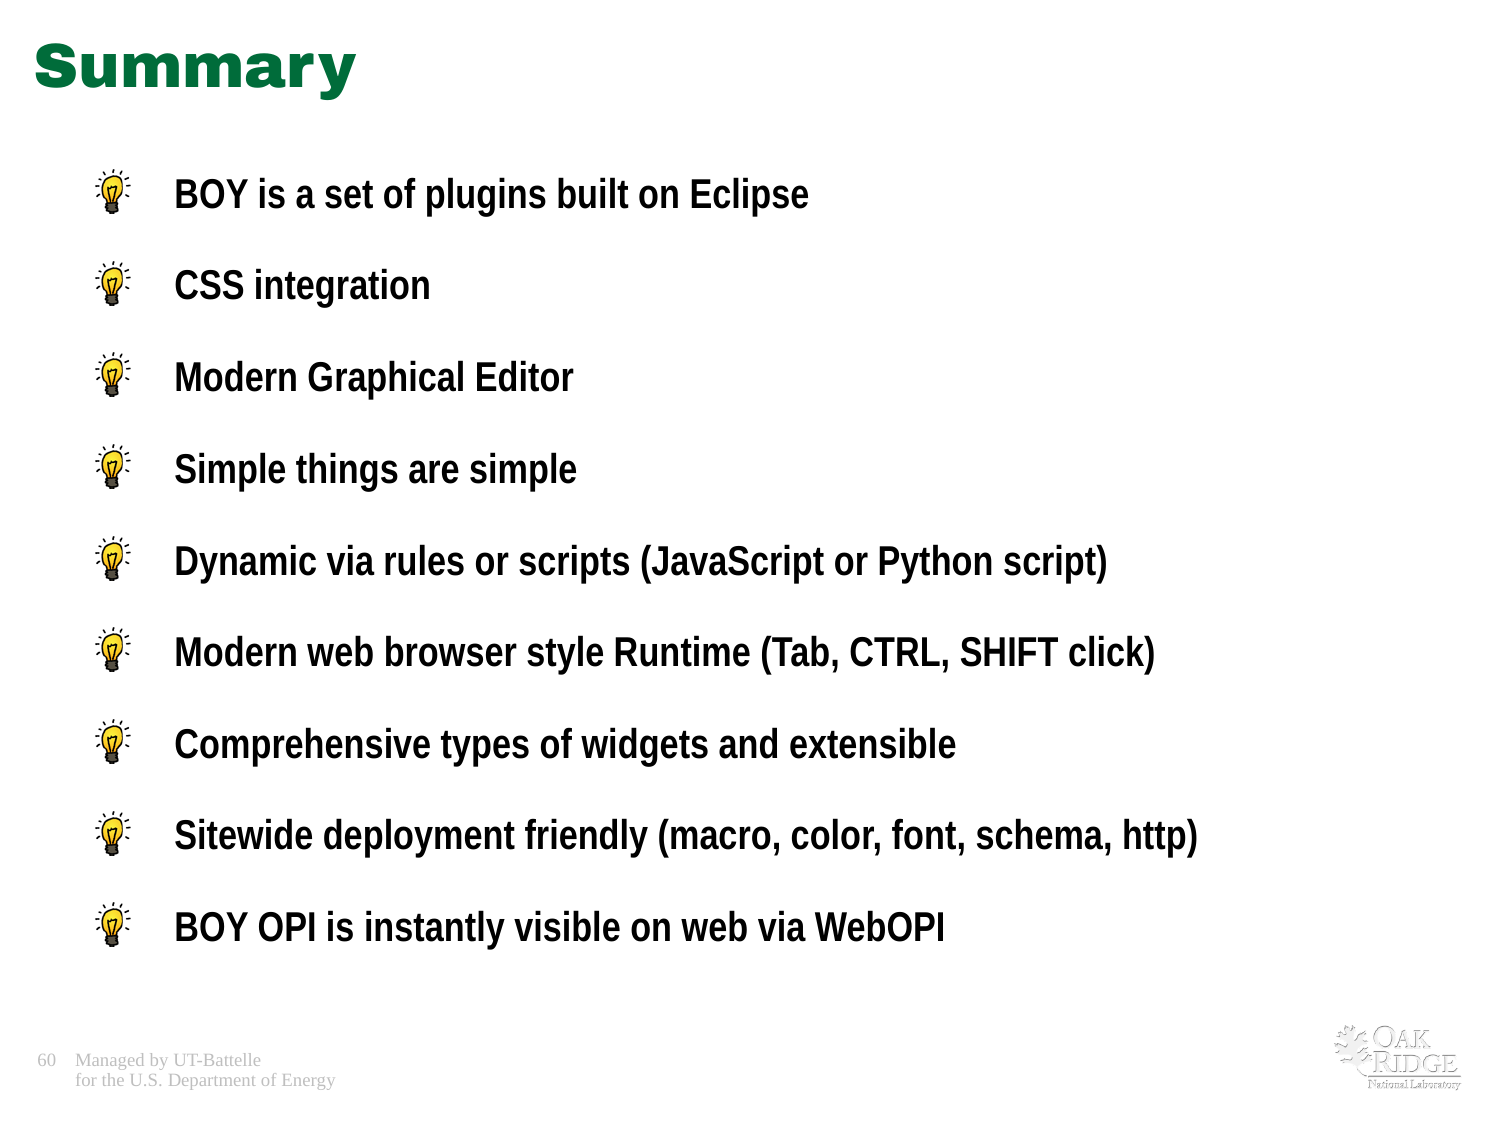

# Summary
BOY is a set of plugins built on Eclipse
CSS integration
Modern Graphical Editor
Simple things are simple
Dynamic via rules or scripts (JavaScript or Python script)
Modern web browser style Runtime (Tab, CTRL, SHIFT click)
Comprehensive types of widgets and extensible
Sitewide deployment friendly (macro, color, font, schema, http)
BOY OPI is instantly visible on web via WebOPI